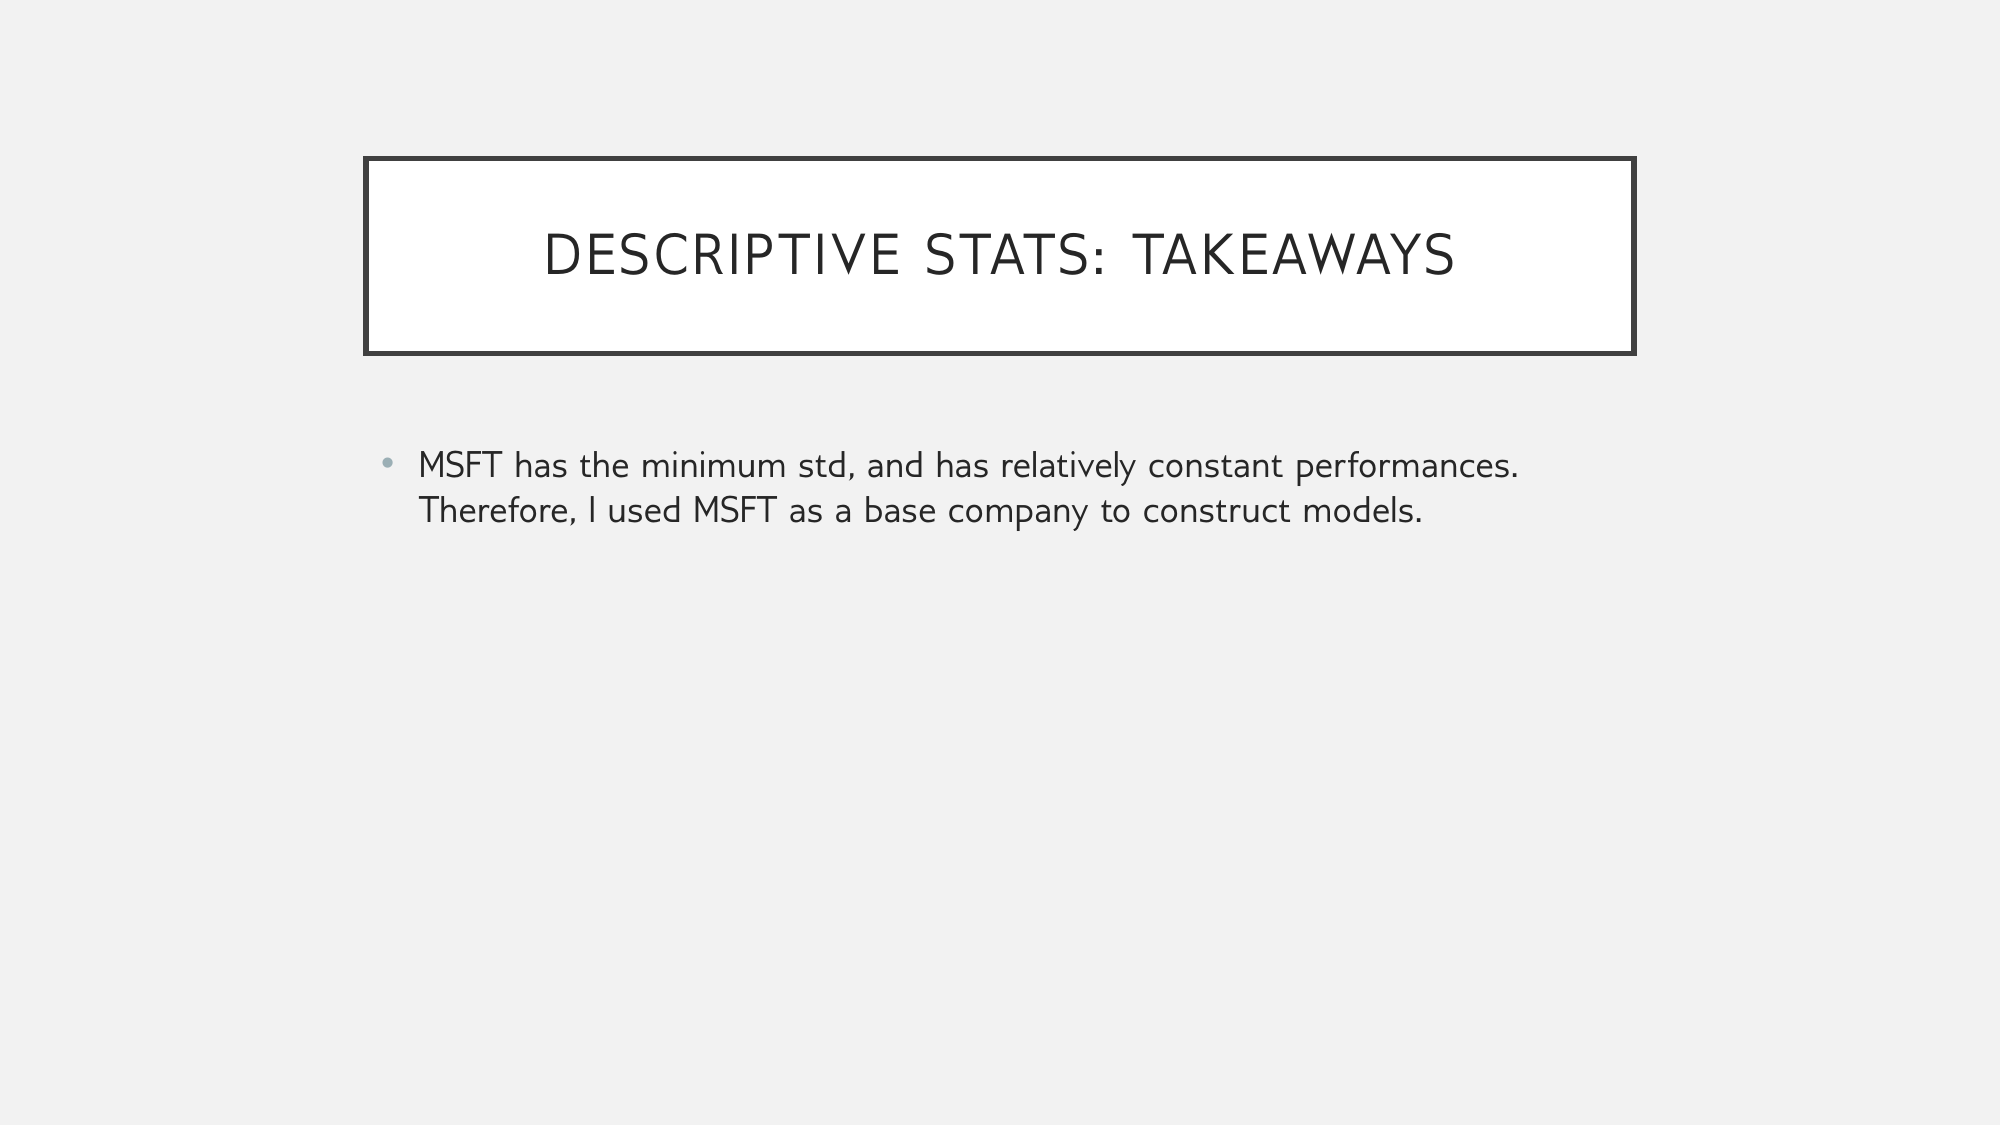

# Descriptive Stats: Takeaways
MSFT has the minimum std, and has relatively constant performances. Therefore, I used MSFT as a base company to construct models.